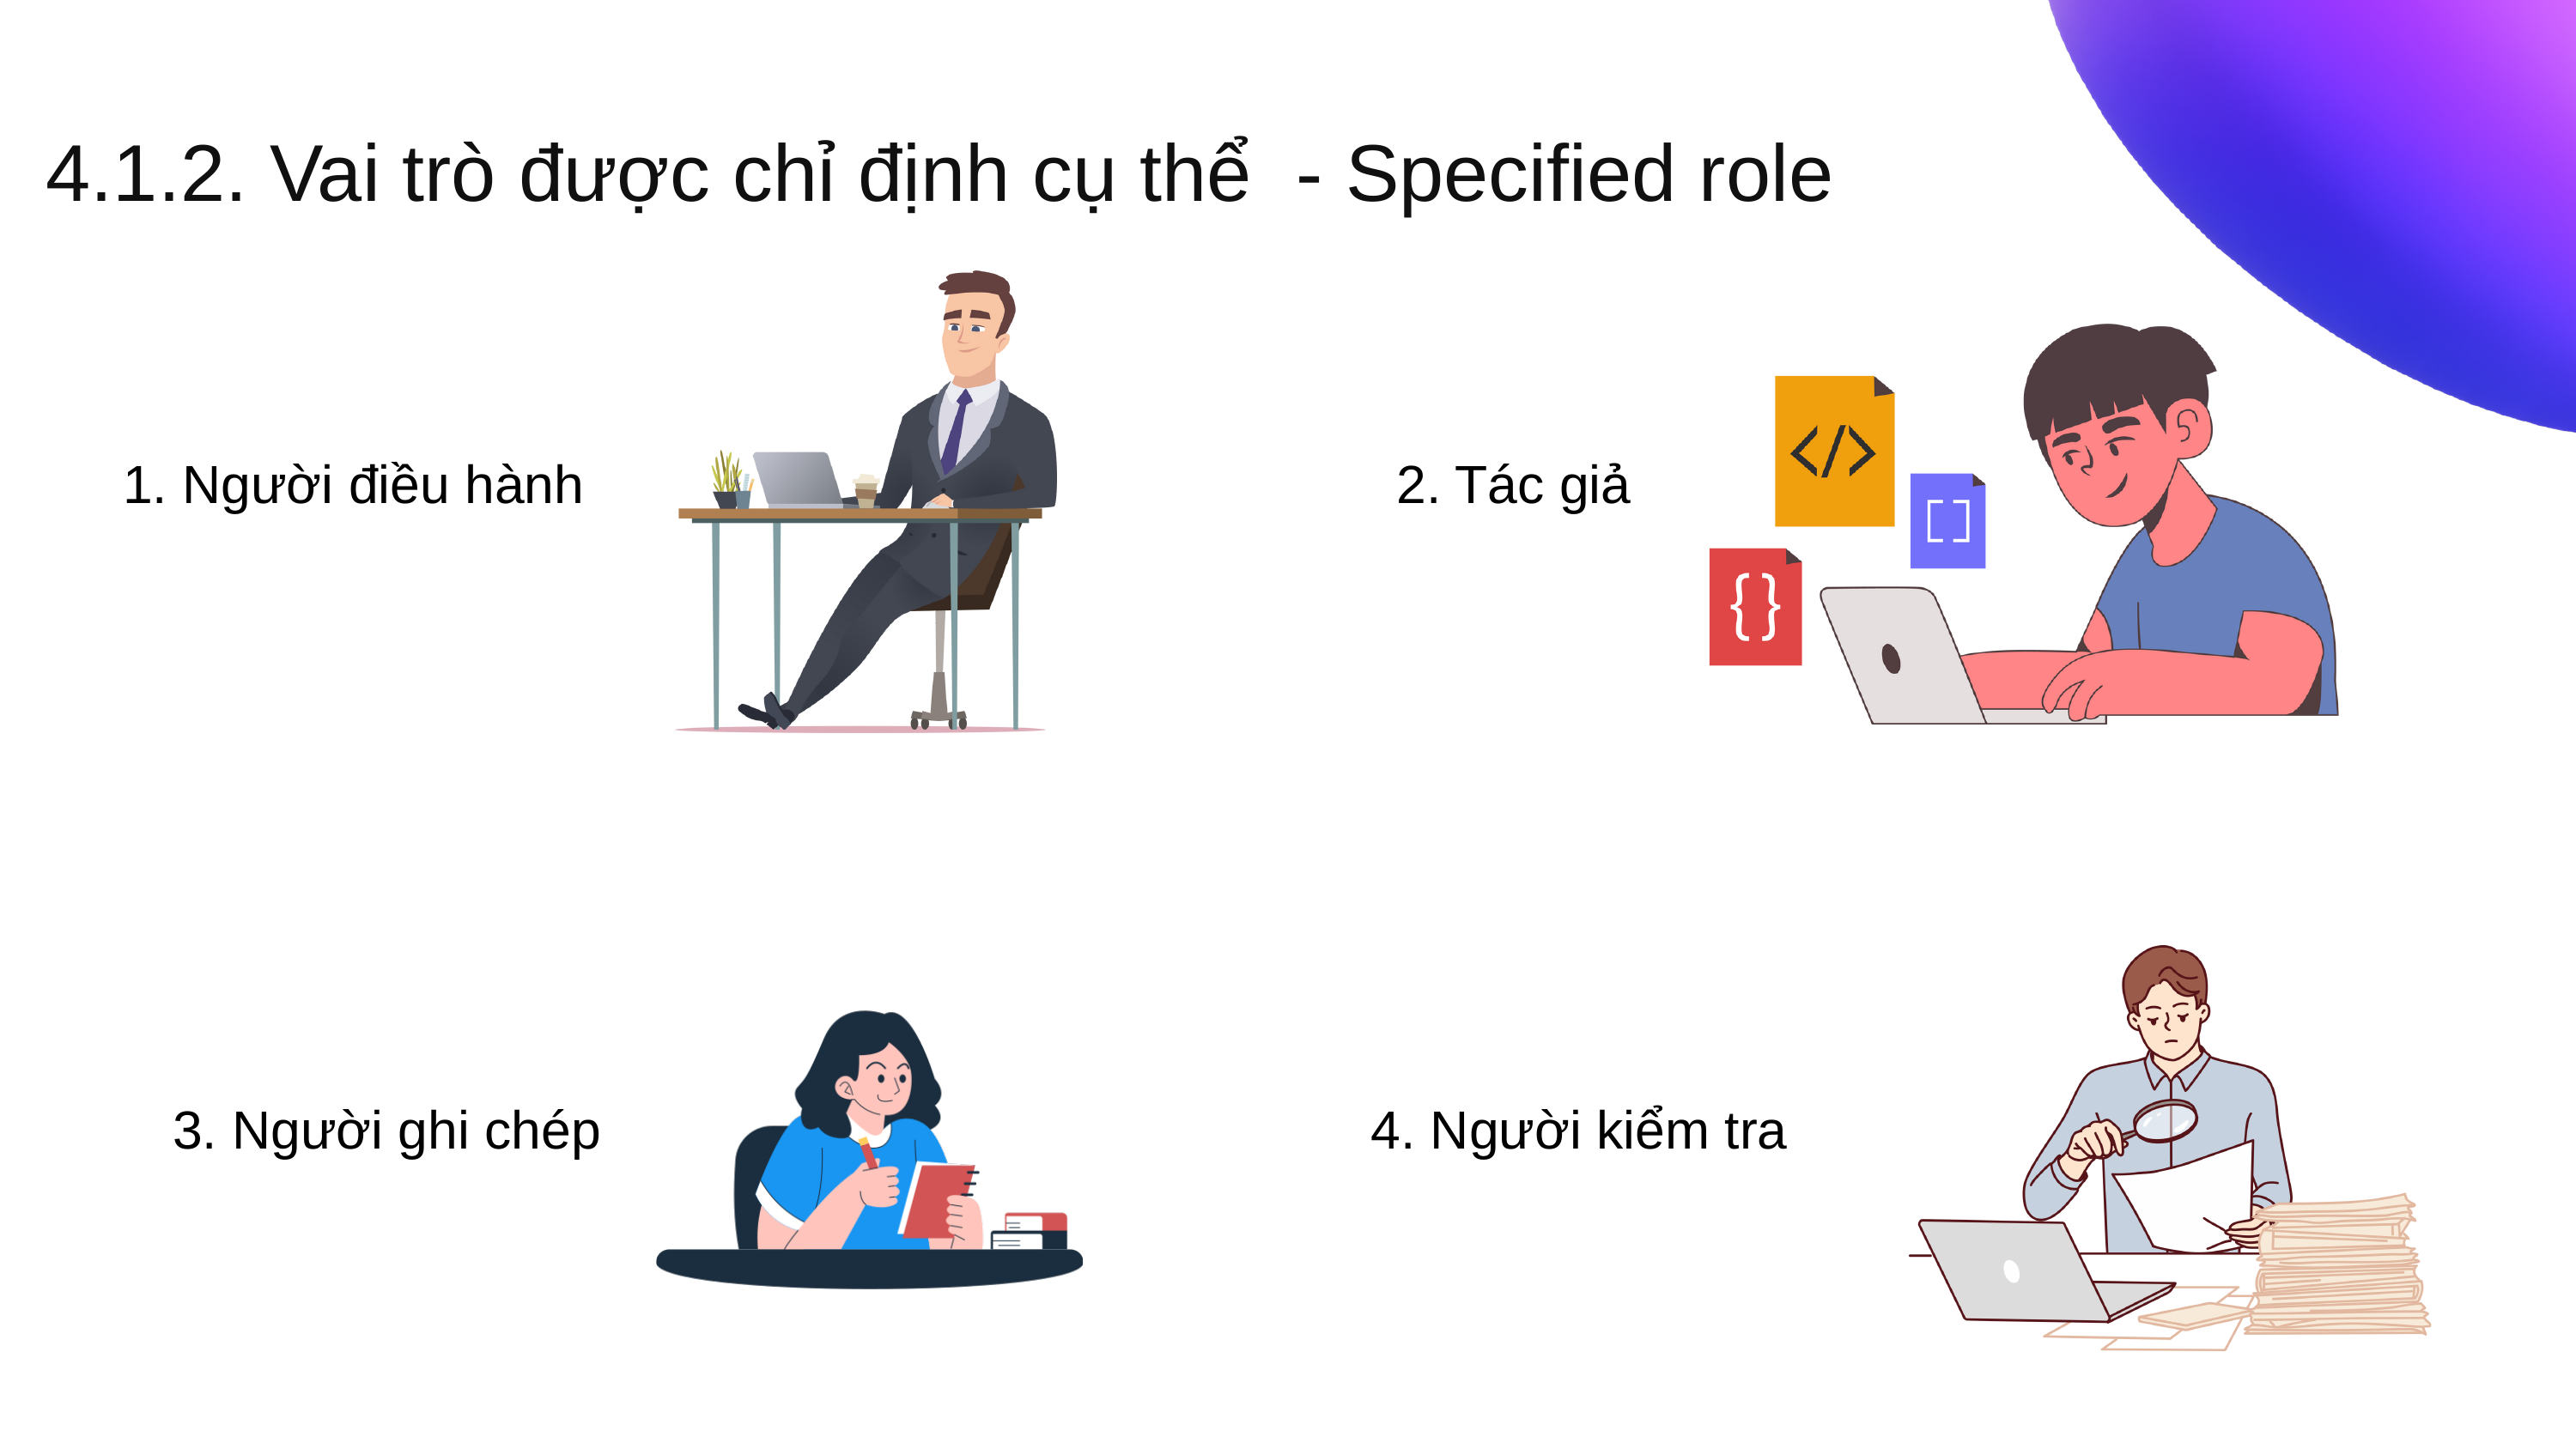

4.1.2. Vai trò được chỉ định cụ thể  - Specified role

1. Người điều hành
2. Tác giả

3. Người ghi chép
4. Người kiểm tra